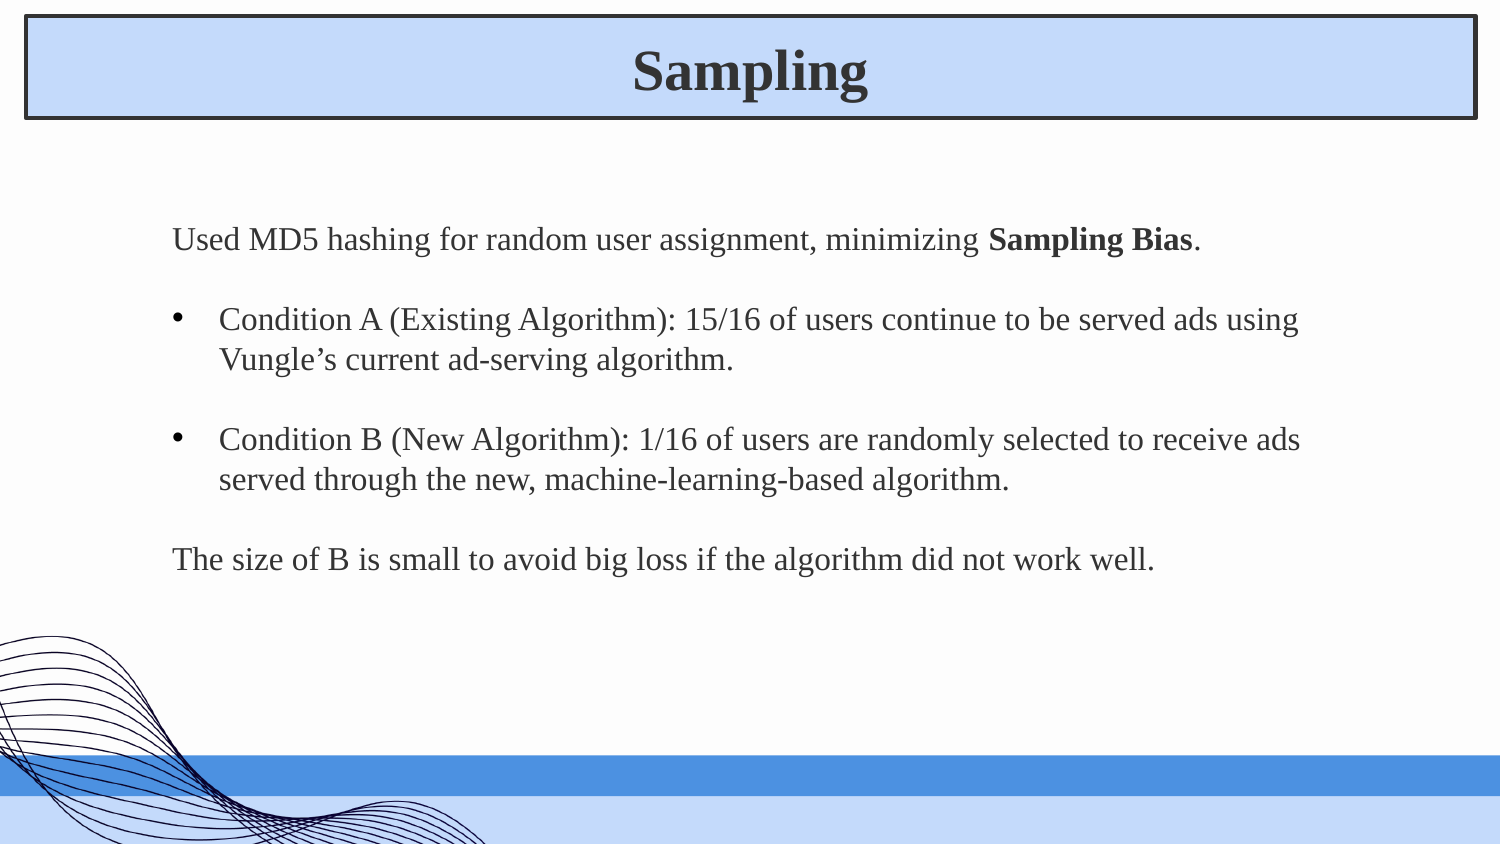

Sampling

Used MD5 hashing for random user assignment, minimizing Sampling Bias.
​
Condition A (Existing Algorithm): 15/16 of users continue to be served ads using Vungle’s current ad-serving algorithm.​

Condition B (New Algorithm): 1/16 of users are randomly selected to receive ads served through the new, machine-learning-based algorithm.

The size of B is small to avoid big loss if the algorithm did not work well.